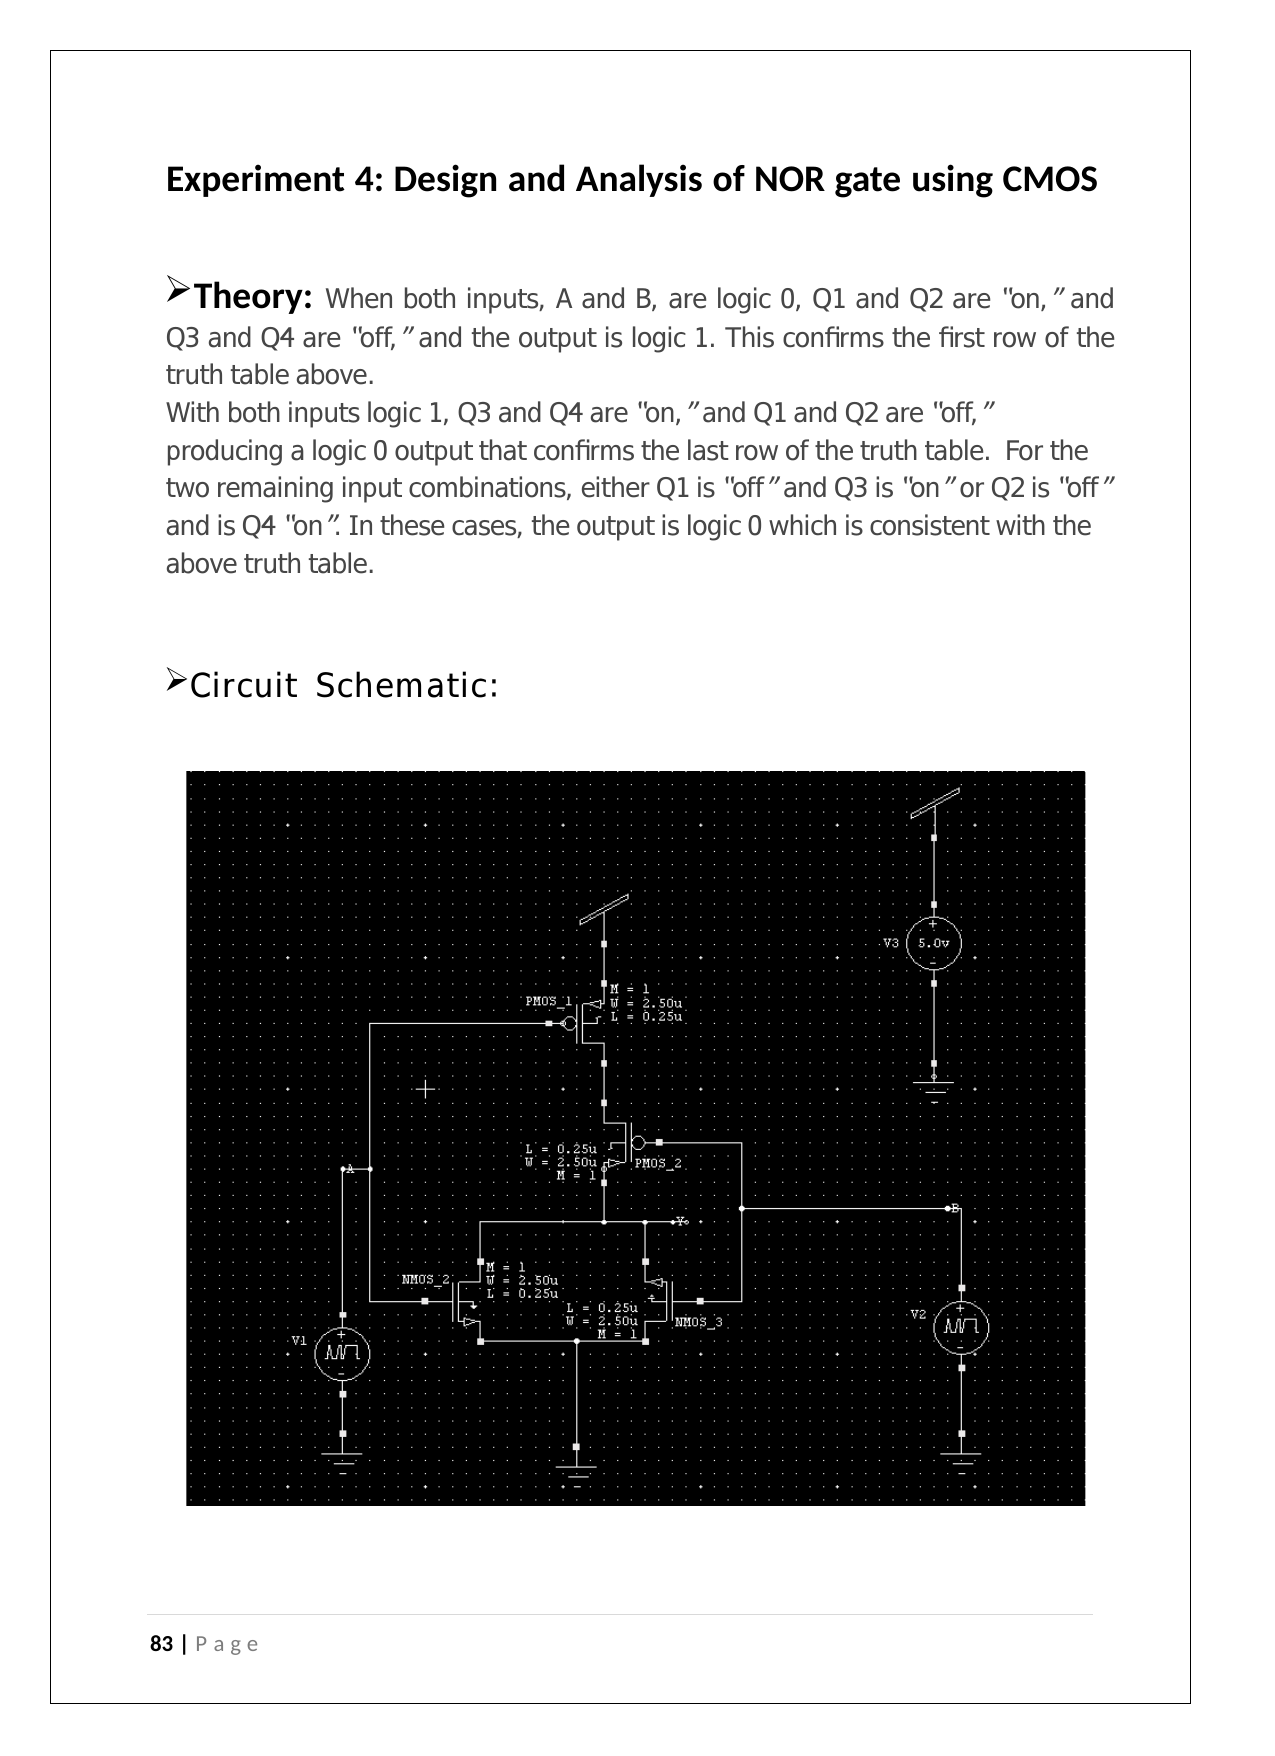

Experiment 4: Design and Analysis of NOR gate using CMOS

Theory: When both inputs, A and B, are logic 0, Q1 and Q2 are “on,” and Q3 and Q4 are “off,” and the output is logic 1. This confirms the first row of the truth table above.
With both inputs logic 1, Q3 and Q4 are “on,” and Q1 and Q2 are “off,”
producing a logic 0 output that confirms the last row of the truth table.  For the two remaining input combinations, either Q1 is “off” and Q3 is “on” or Q2 is “off” and is Q4 “on”. In these cases, the output is logic 0 which is consistent with the above truth table.

Circuit  Schematic:

83 | P a g e